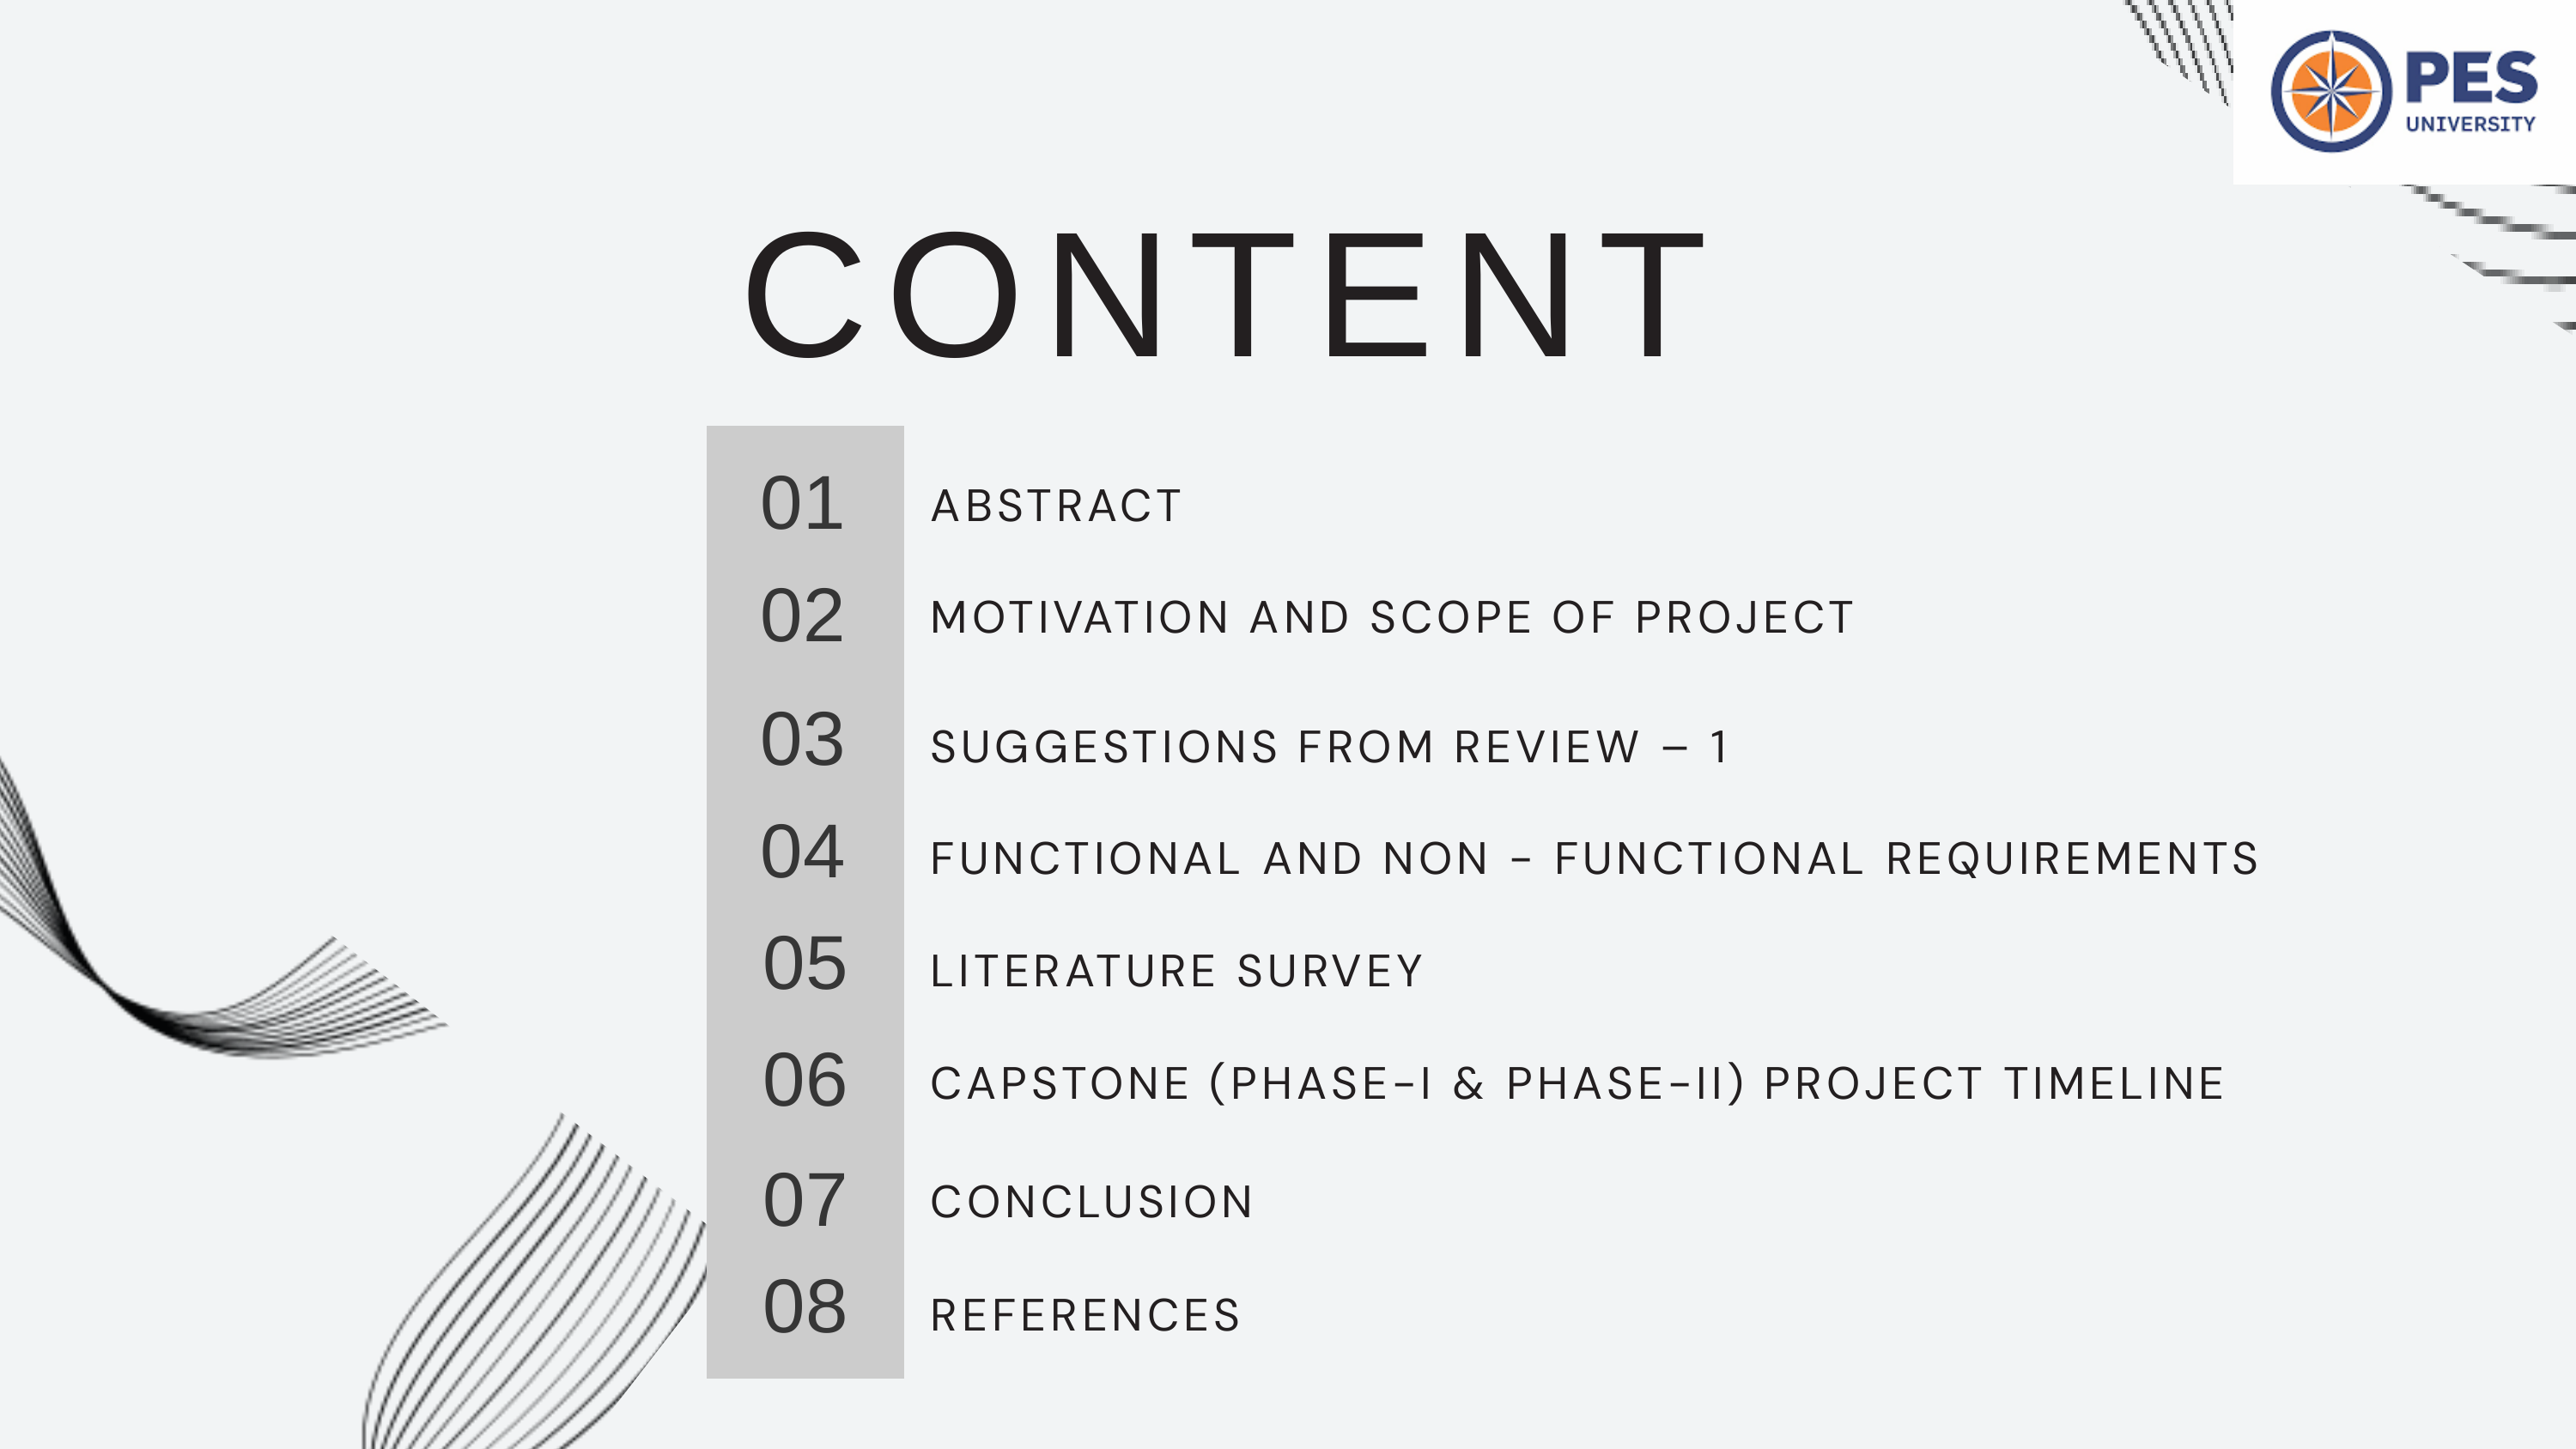

CONTENT

01
ABSTRACT
02
MOTIVATION AND SCOPE OF PROJECT
03
SUGGESTIONS FROM REVIEW – 1

04
FUNCTIONAL AND NON - FUNCTIONAL REQUIREMENTS

05
LITERATURE SURVEY

06
CAPSTONE (PHASE-I & PHASE-II) PROJECT TIMELINE

07
CONCLUSION
08
REFERENCES